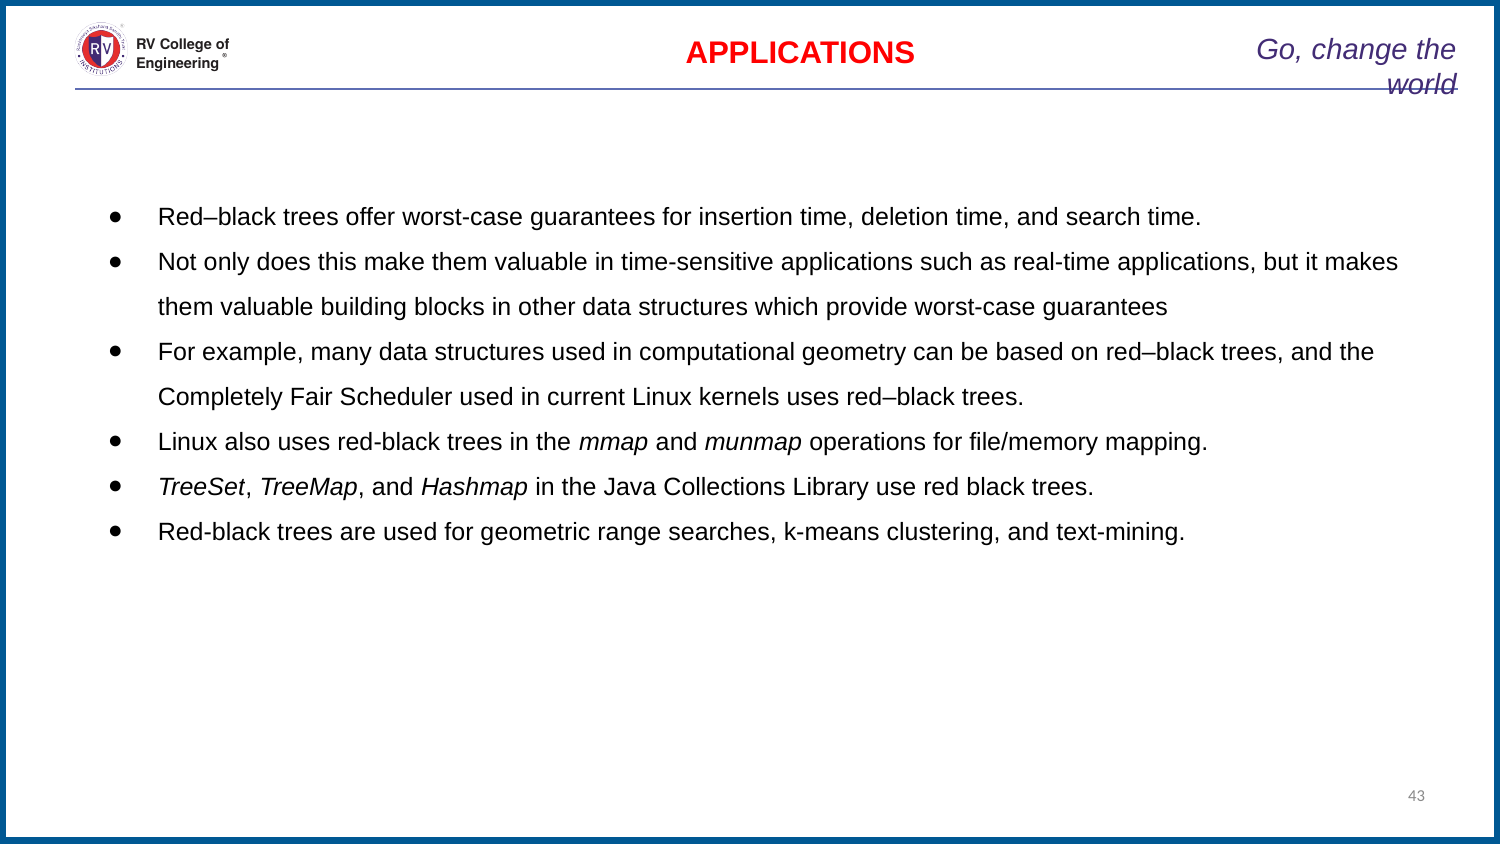

APPLICATIONS
# Go, change the world
RV College of
Engineering

Red–black trees offer worst-case guarantees for insertion time, deletion time, and search time.
Not only does this make them valuable in time-sensitive applications such as real-time applications, but it makes them valuable building blocks in other data structures which provide worst-case guarantees
For example, many data structures used in computational geometry can be based on red–black trees, and the Completely Fair Scheduler used in current Linux kernels uses red–black trees.
Linux also uses red-black trees in the mmap and munmap operations for file/memory mapping.
TreeSet, TreeMap, and Hashmap in the Java Collections Library use red black trees.
Red-black trees are used for geometric range searches, k-means clustering, and text-mining.
43